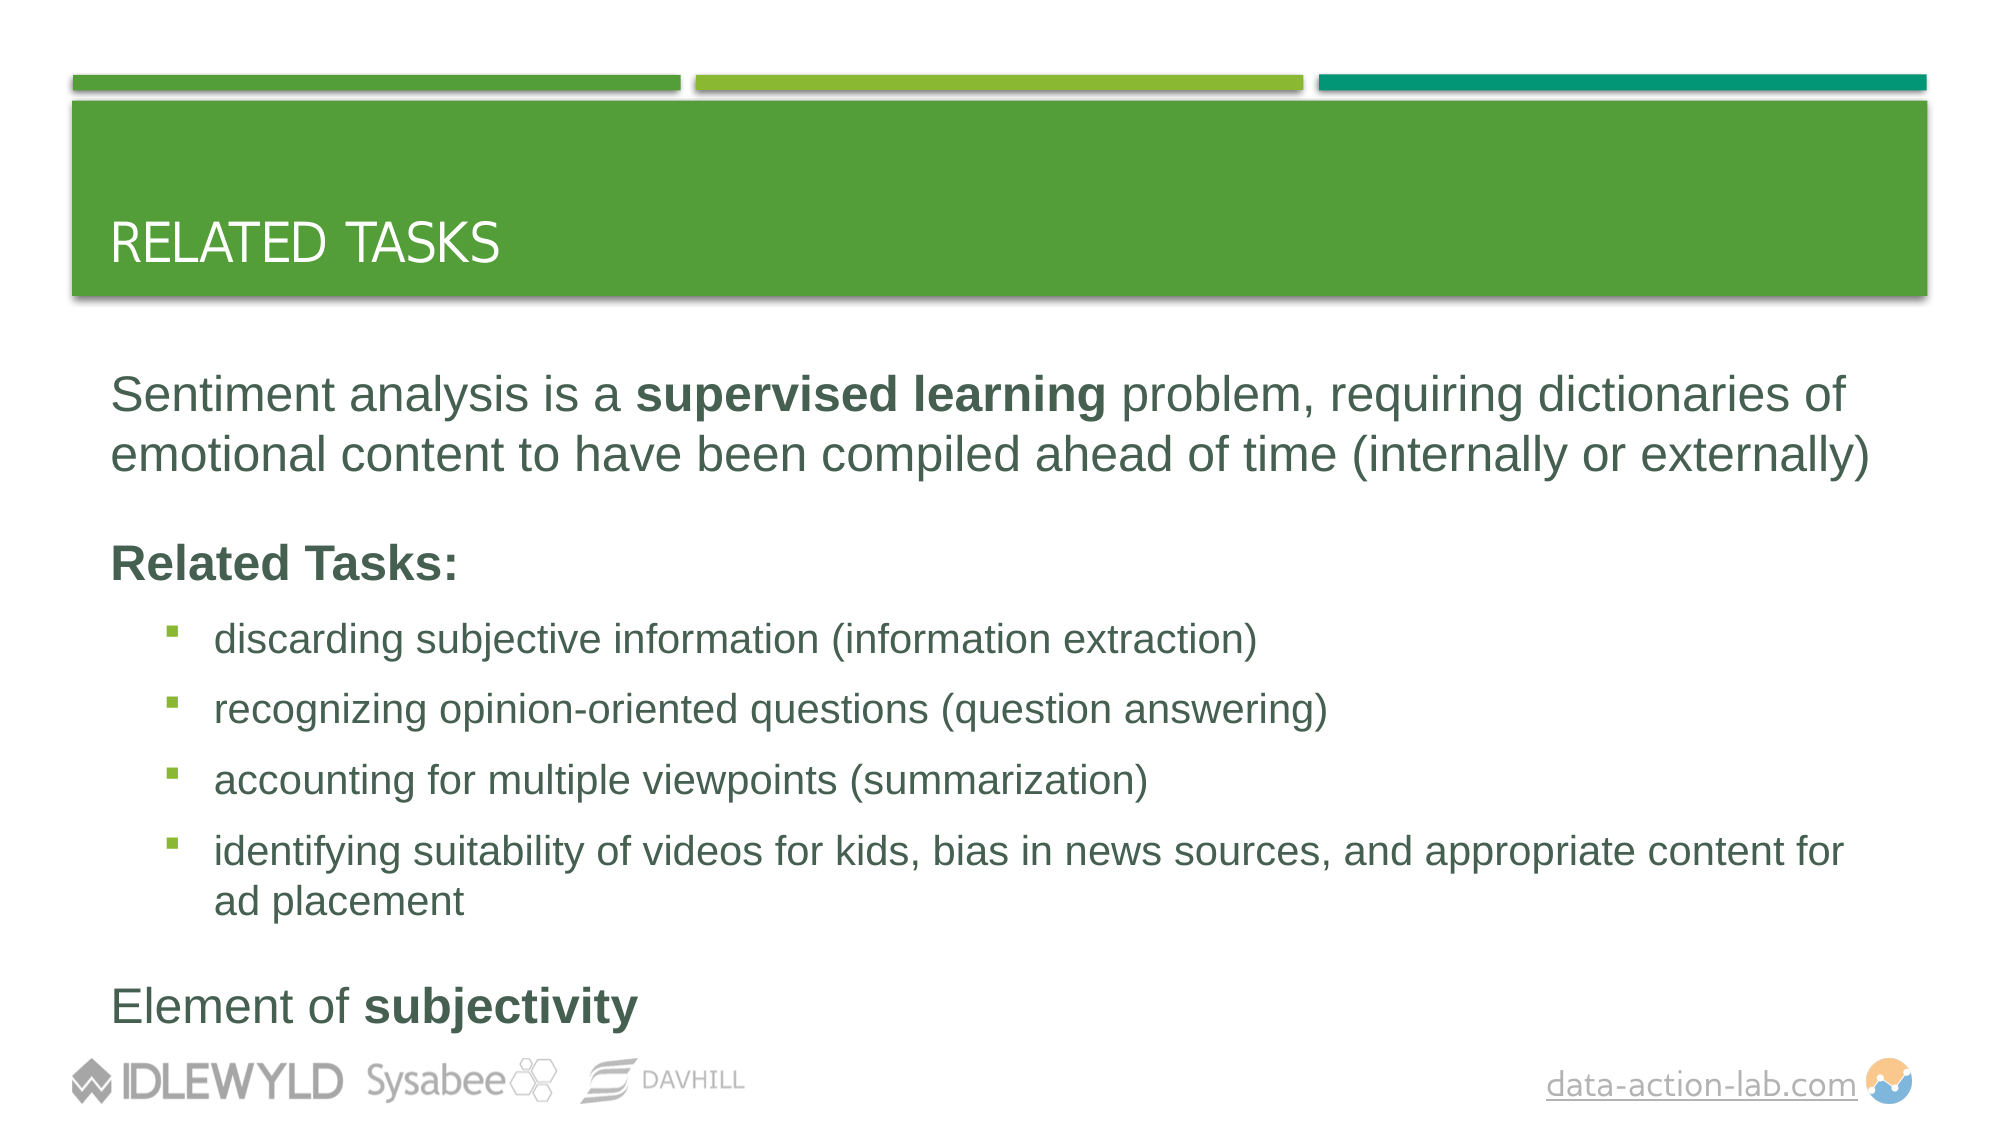

# Related Tasks
Sentiment analysis is a supervised learning problem, requiring dictionaries of emotional content to have been compiled ahead of time (internally or externally)

Related Tasks:
discarding subjective information (information extraction)
recognizing opinion-oriented questions (question answering)
accounting for multiple viewpoints (summarization)
identifying suitability of videos for kids, bias in news sources, and appropriate content for ad placement

Element of subjectivity